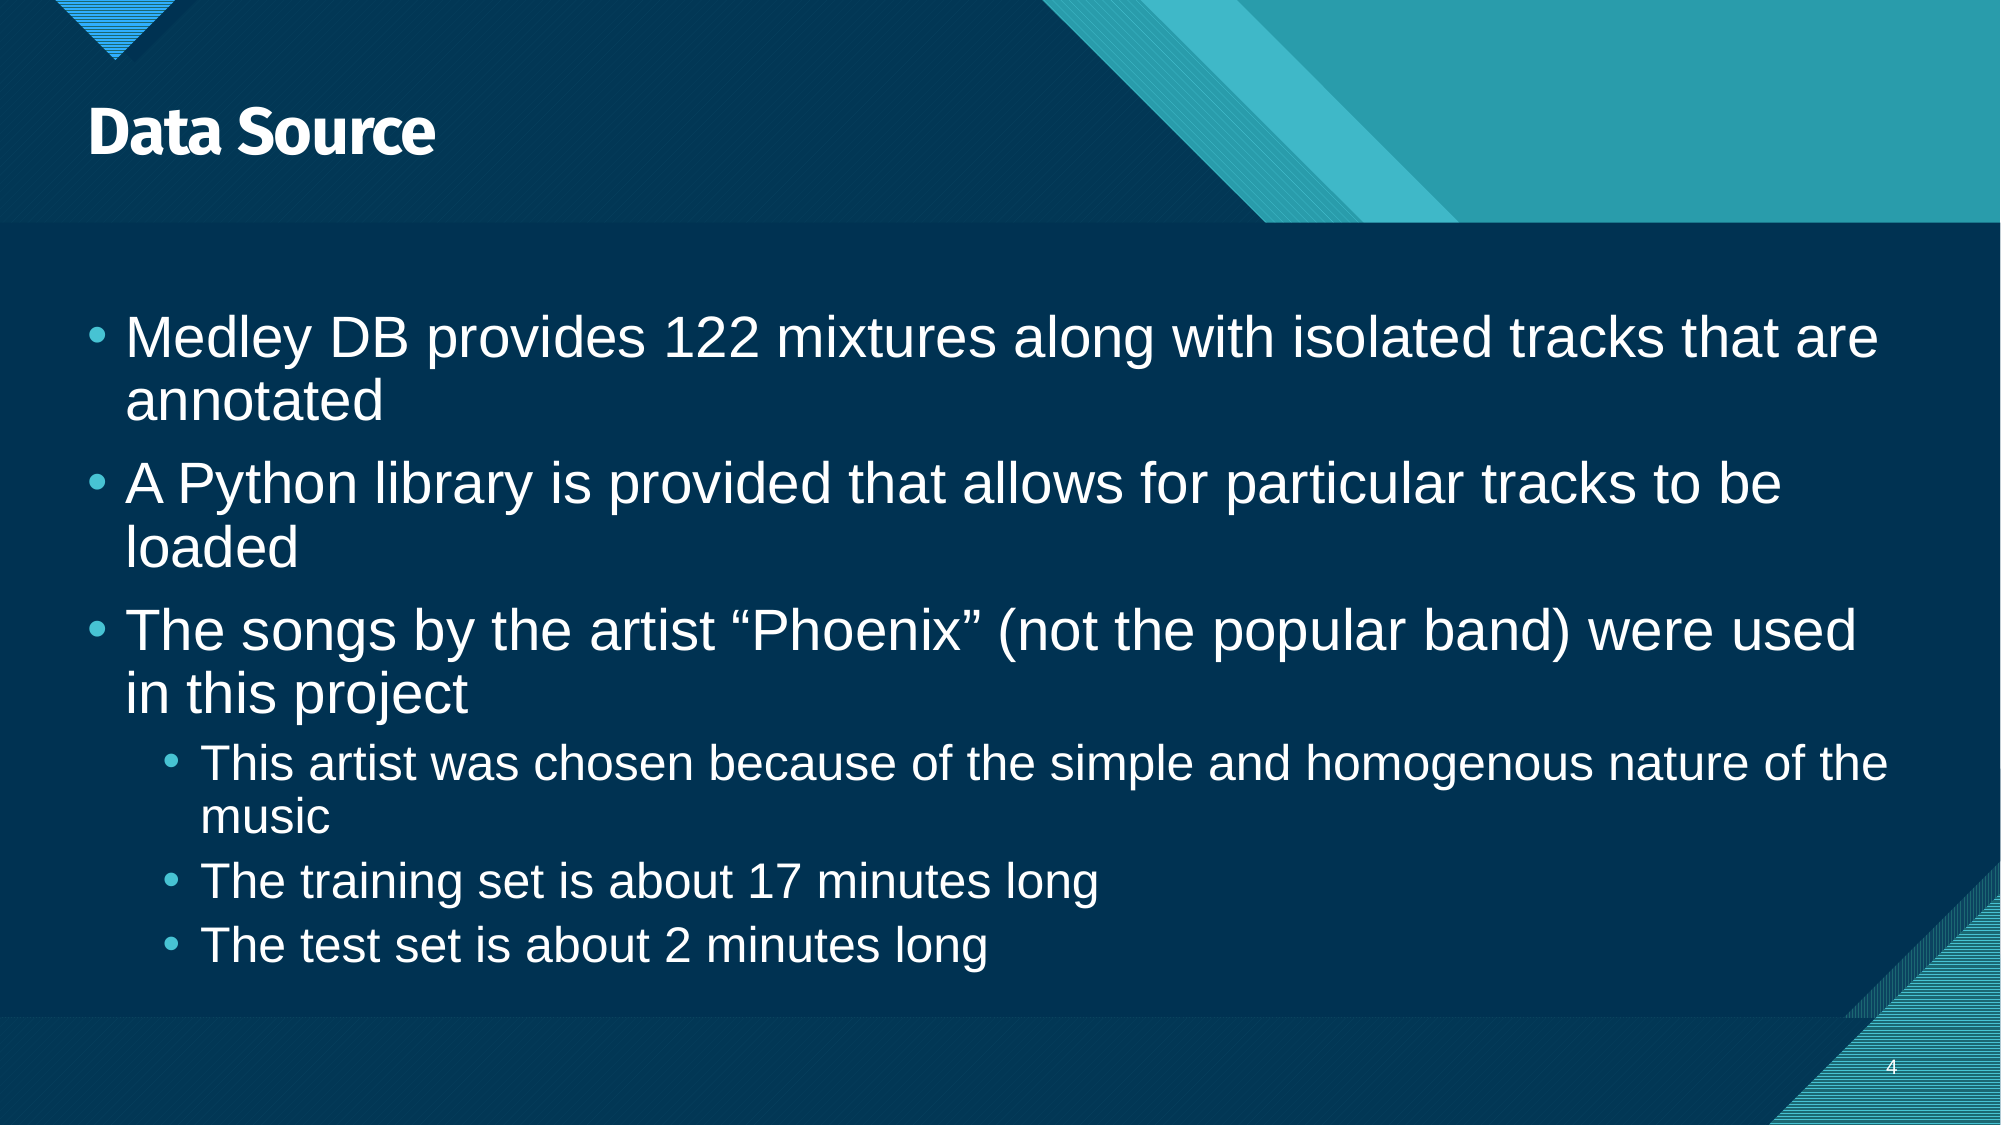

# Data Source
Medley DB provides 122 mixtures along with isolated tracks that are annotated
A Python library is provided that allows for particular tracks to be loaded
The songs by the artist “Phoenix” (not the popular band) were used in this project
This artist was chosen because of the simple and homogenous nature of the music
The training set is about 17 minutes long
The test set is about 2 minutes long
4